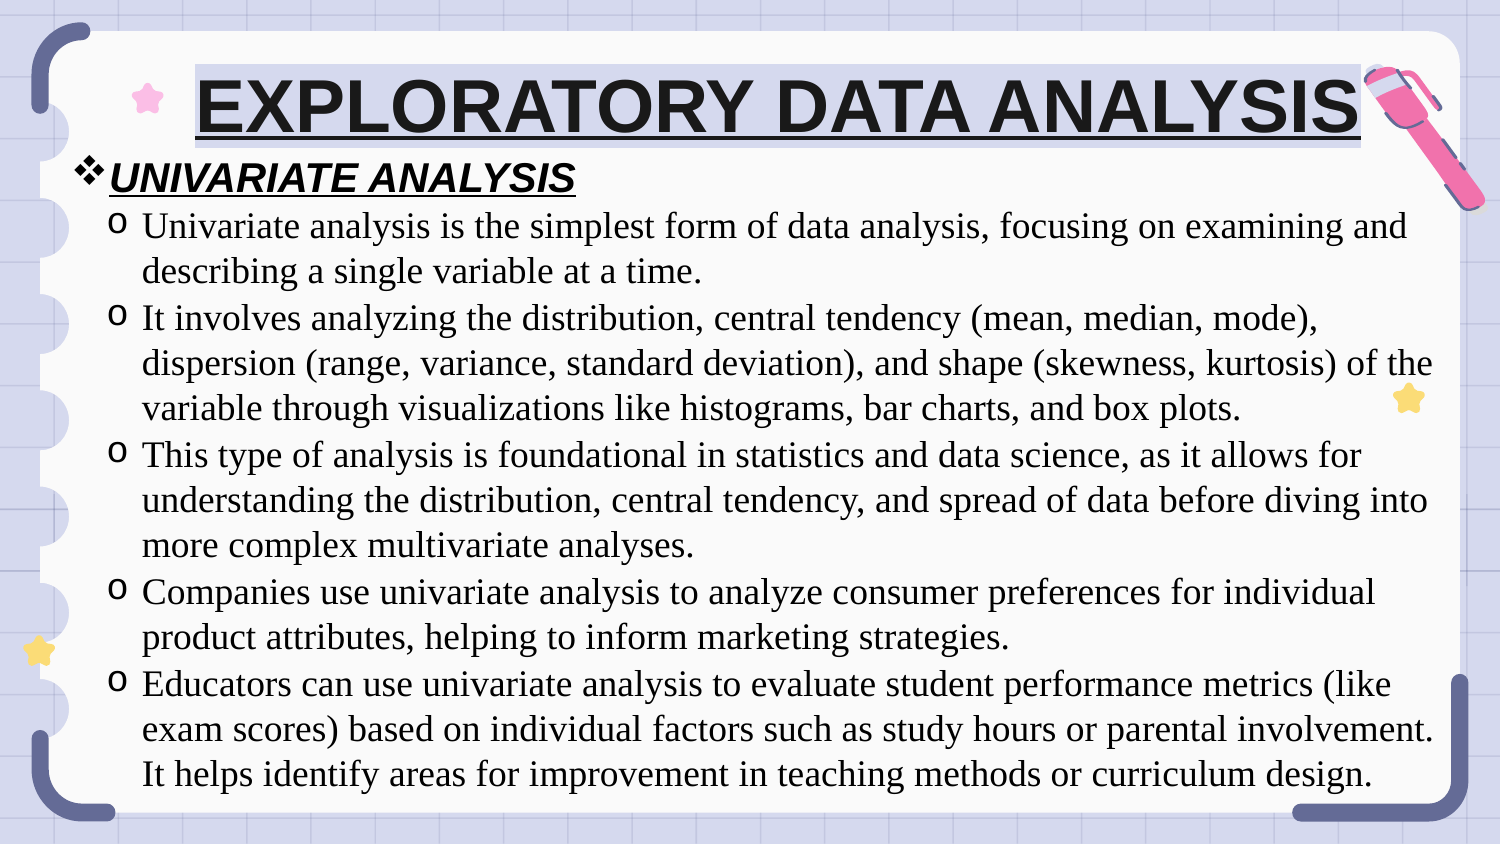

# EXPLORATORY DATA ANALYSIS

UNIVARIATE ANALYSIS
Univariate analysis is the simplest form of data analysis, focusing on examining and describing a single variable at a time.
It involves analyzing the distribution, central tendency (mean, median, mode), dispersion (range, variance, standard deviation), and shape (skewness, kurtosis) of the variable through visualizations like histograms, bar charts, and box plots.
This type of analysis is foundational in statistics and data science, as it allows for understanding the distribution, central tendency, and spread of data before diving into more complex multivariate analyses.
Companies use univariate analysis to analyze consumer preferences for individual product attributes, helping to inform marketing strategies.
Educators can use univariate analysis to evaluate student performance metrics (like exam scores) based on individual factors such as study hours or parental involvement. It helps identify areas for improvement in teaching methods or curriculum design.